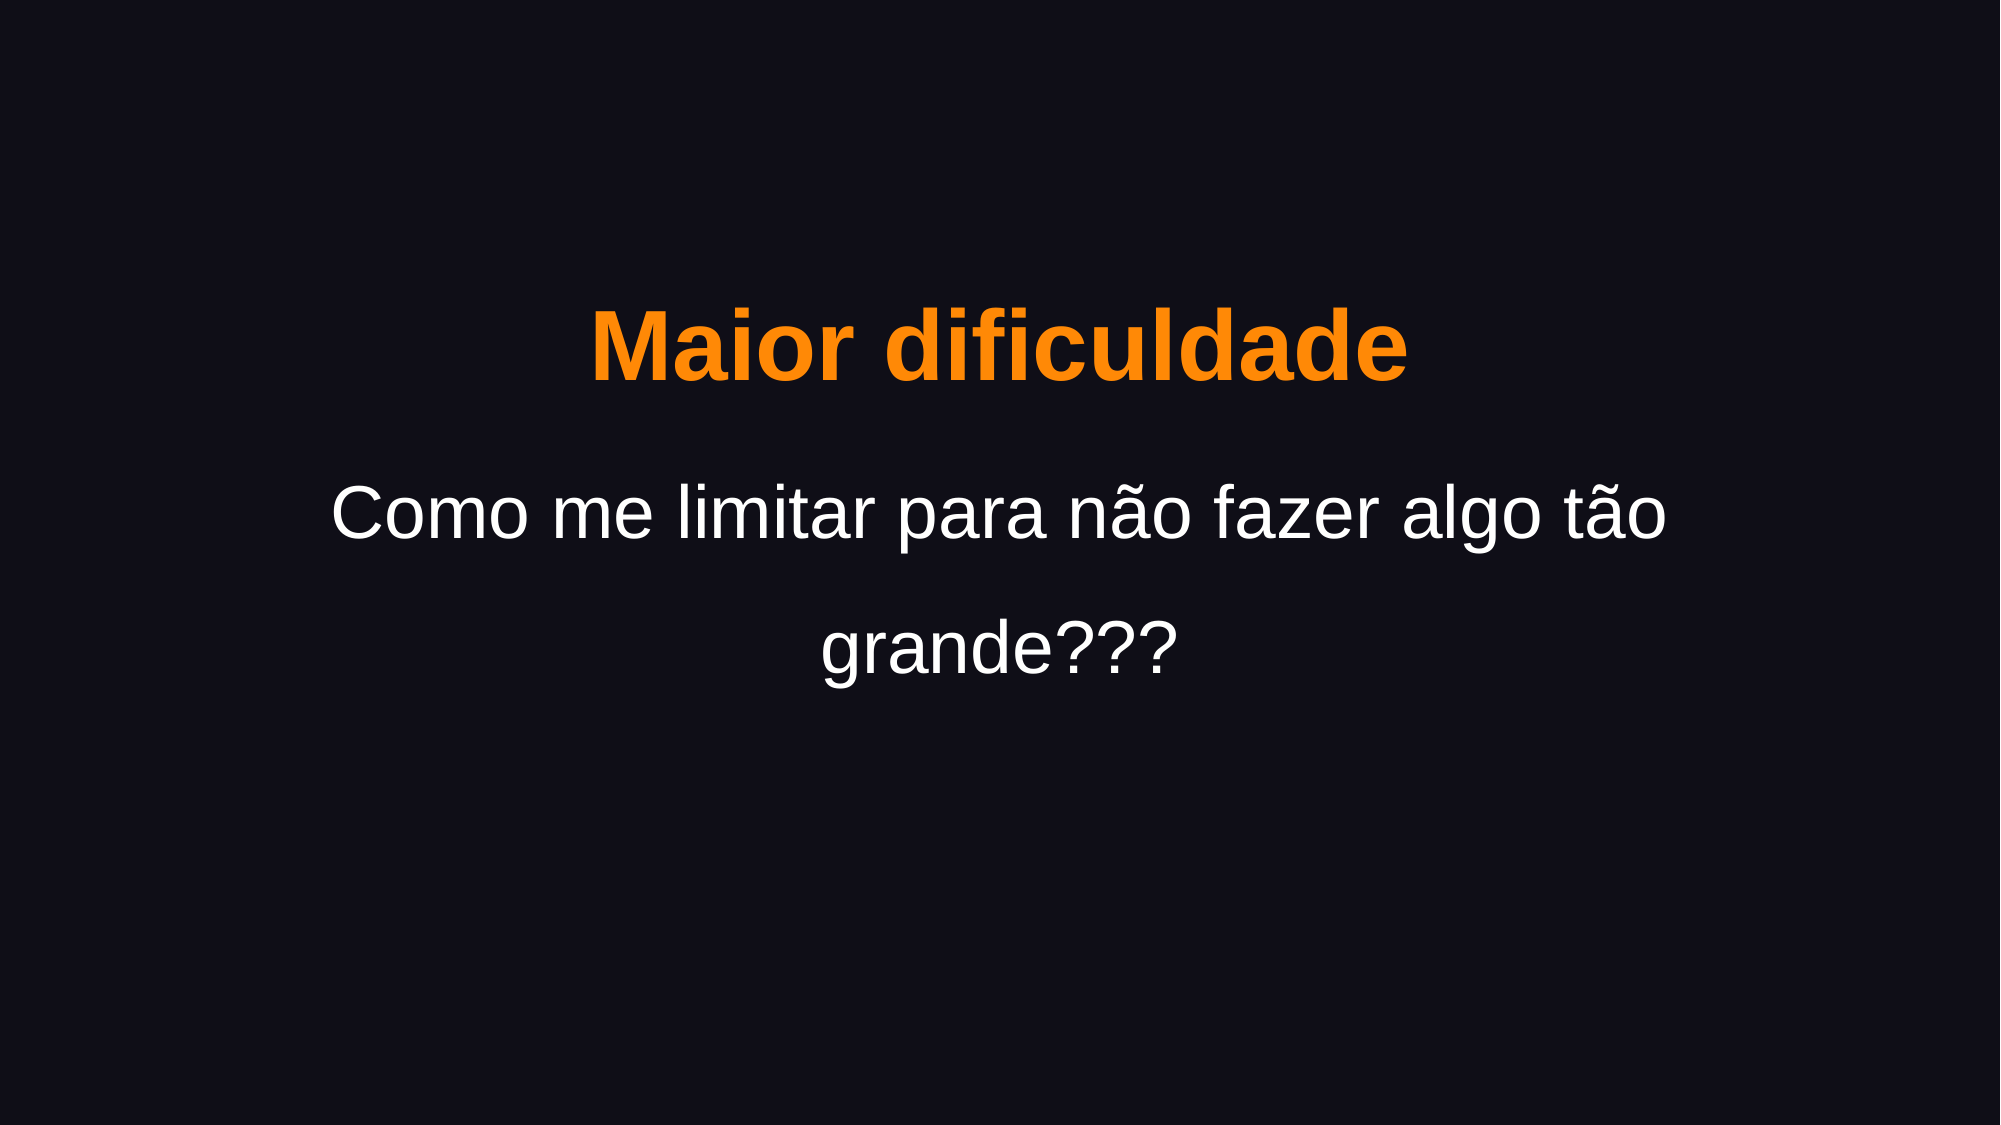

# Maior dificuldade
Como me limitar para não fazer algo tão grande???